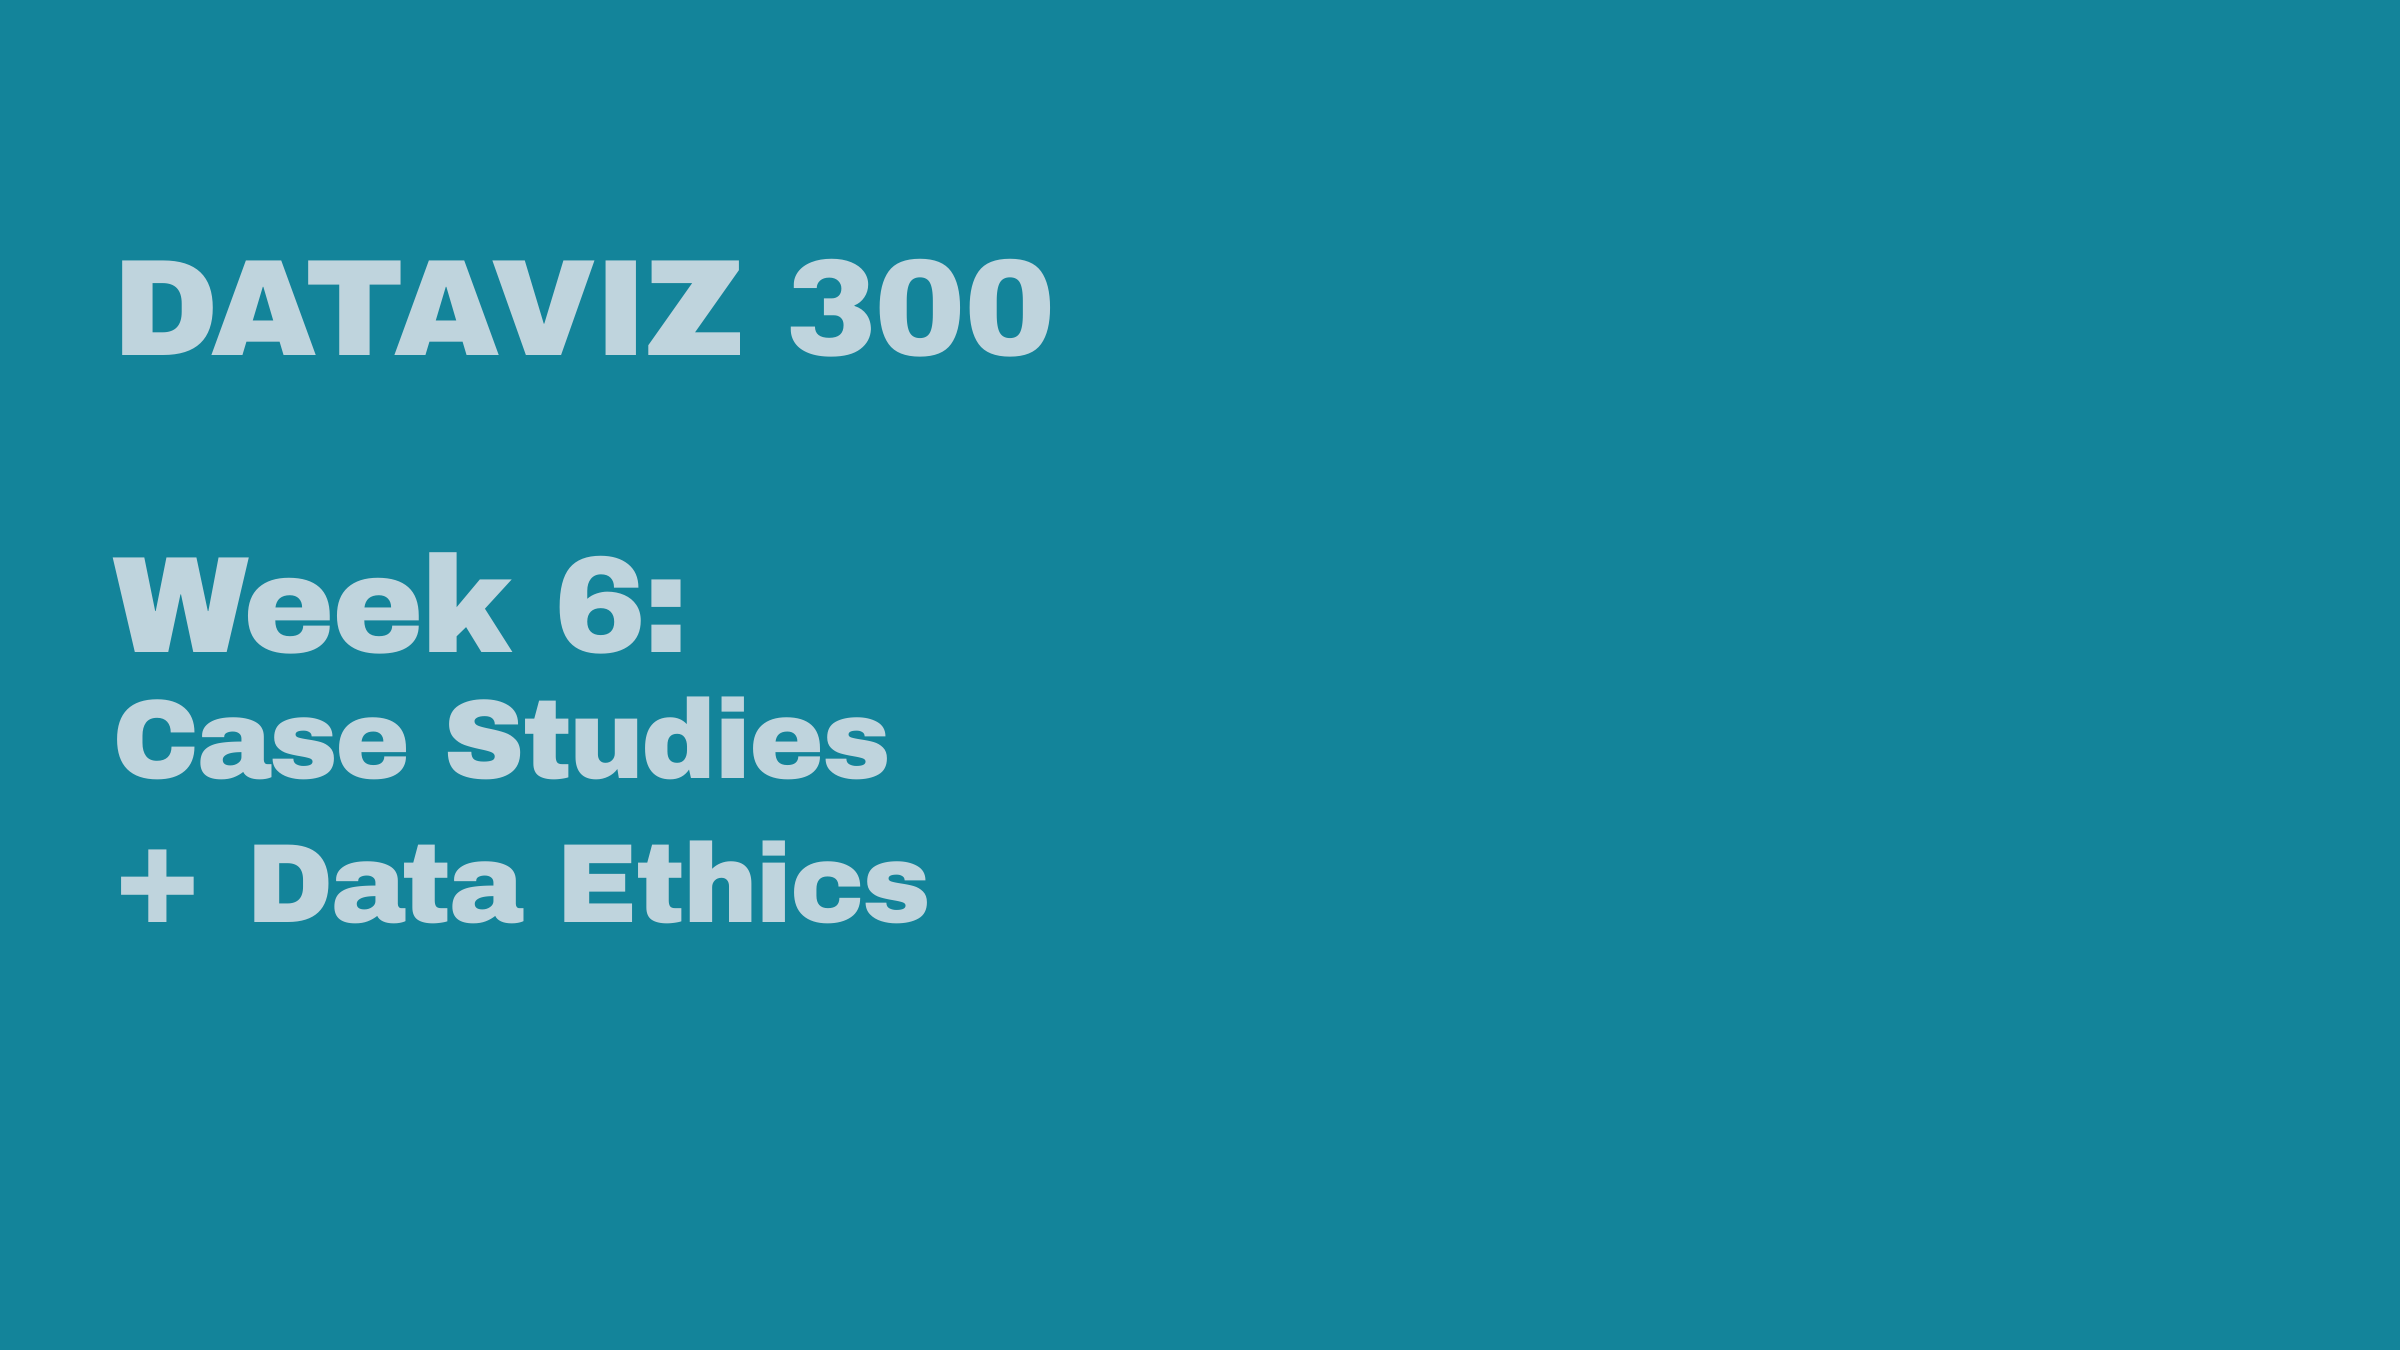

# DATAVIZ 300 Week 6: Case Studies + Data Ethics